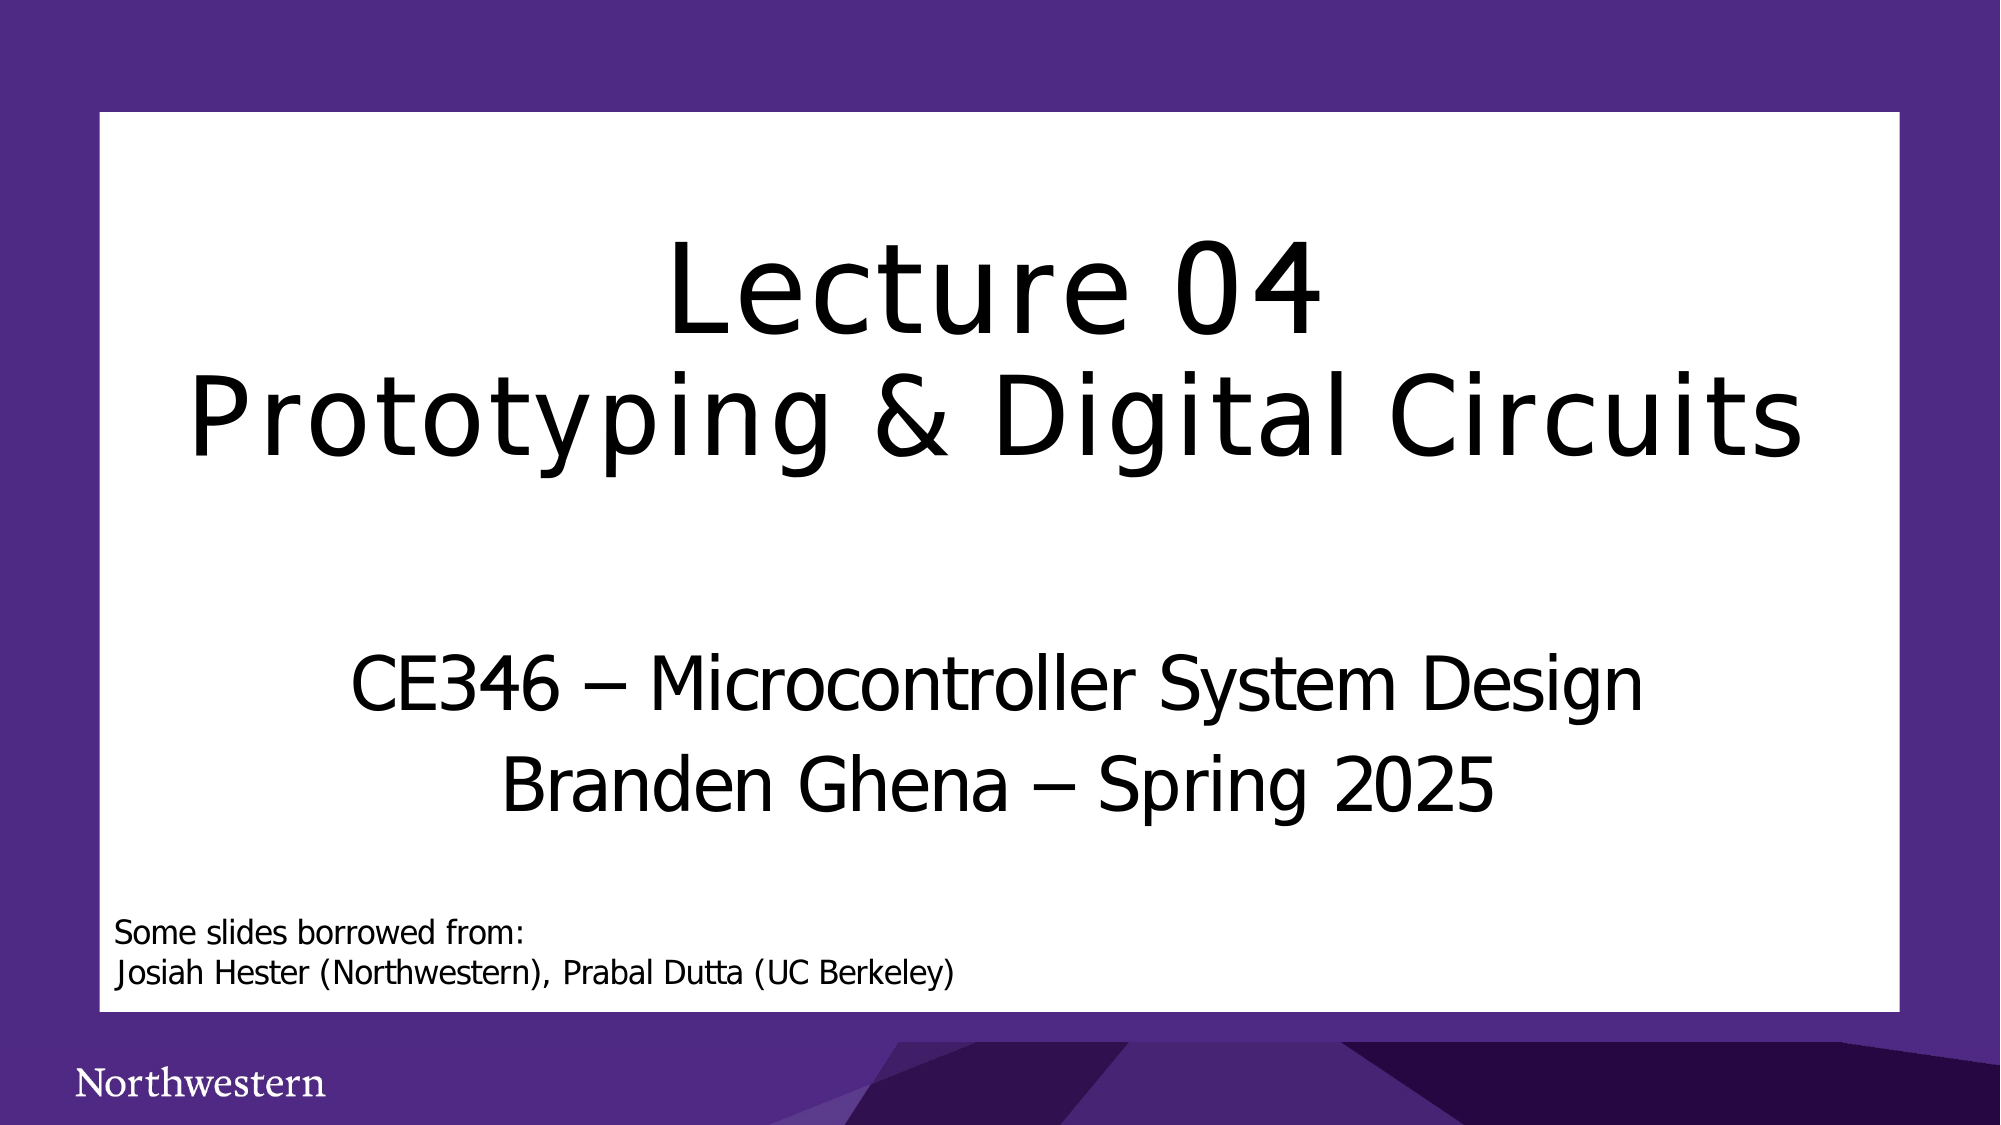

# Lecture 04 Prototyping & Digital Circuits
CE346 – Microcontroller System Design
Branden Ghena – Spring 2025
Some slides borrowed from:
Josiah Hester (Northwestern), Prabal Dutta (UC Berkeley)